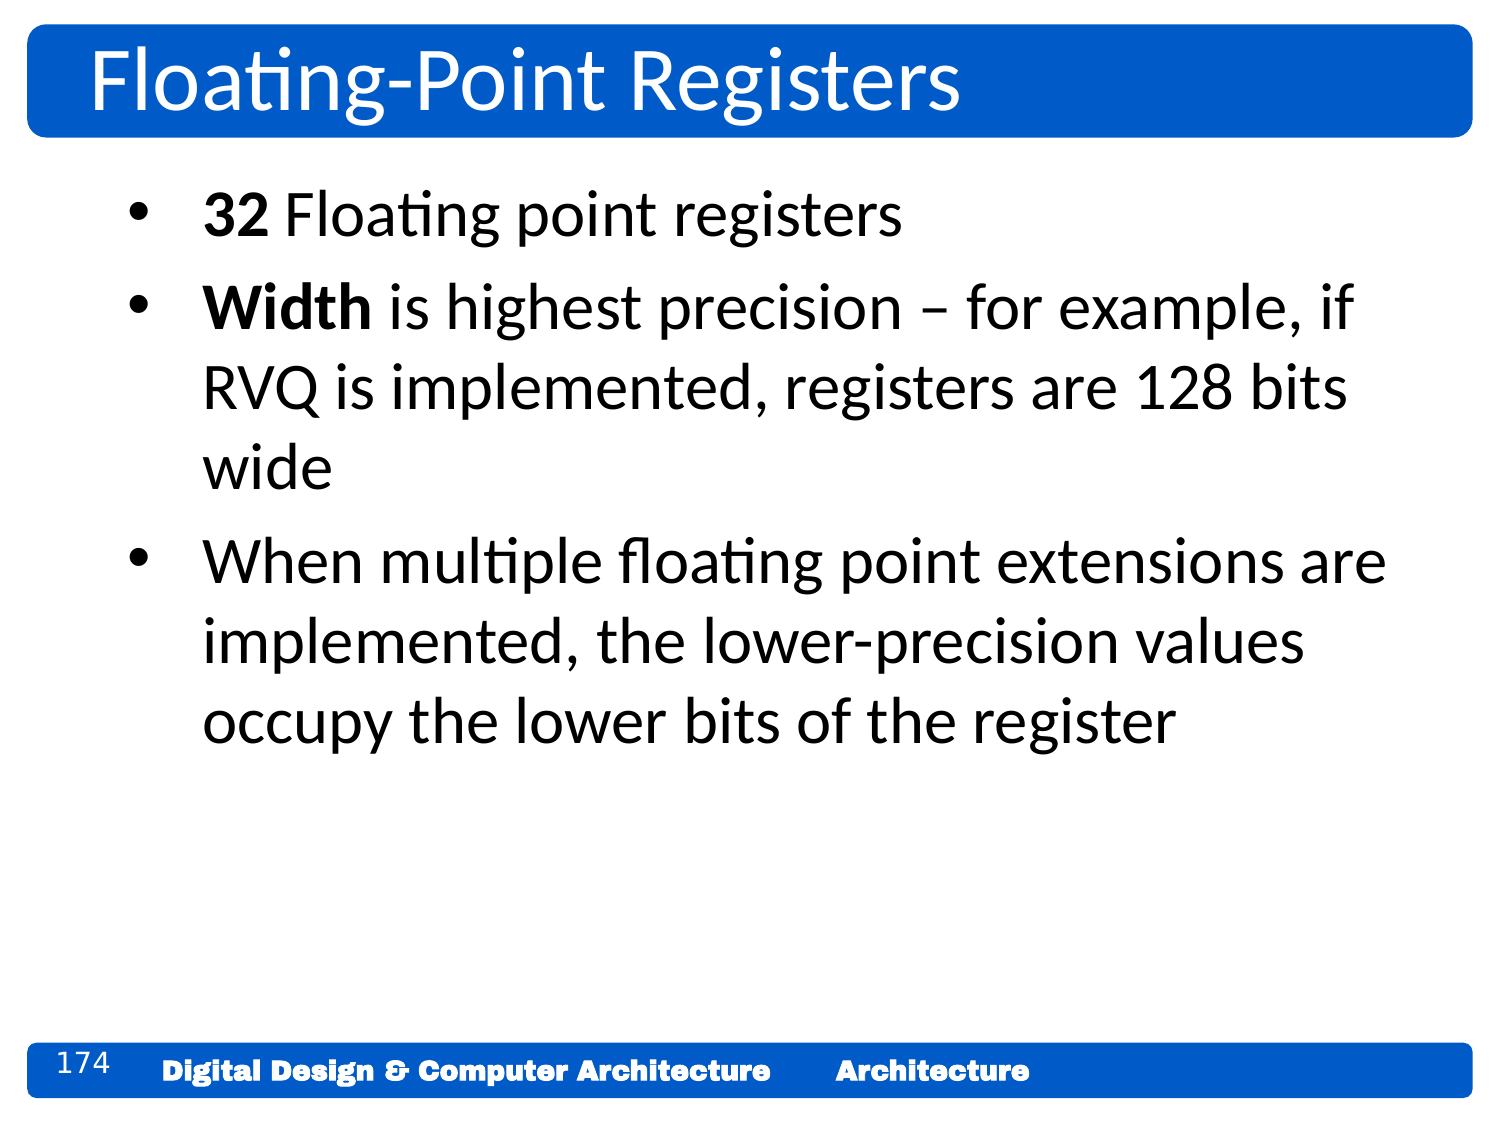

Floating-Point Registers
32 Floating point registers
Width is highest precision – for example, if RVQ is implemented, registers are 128 bits wide
When multiple floating point extensions are implemented, the lower-precision values occupy the lower bits of the register
174